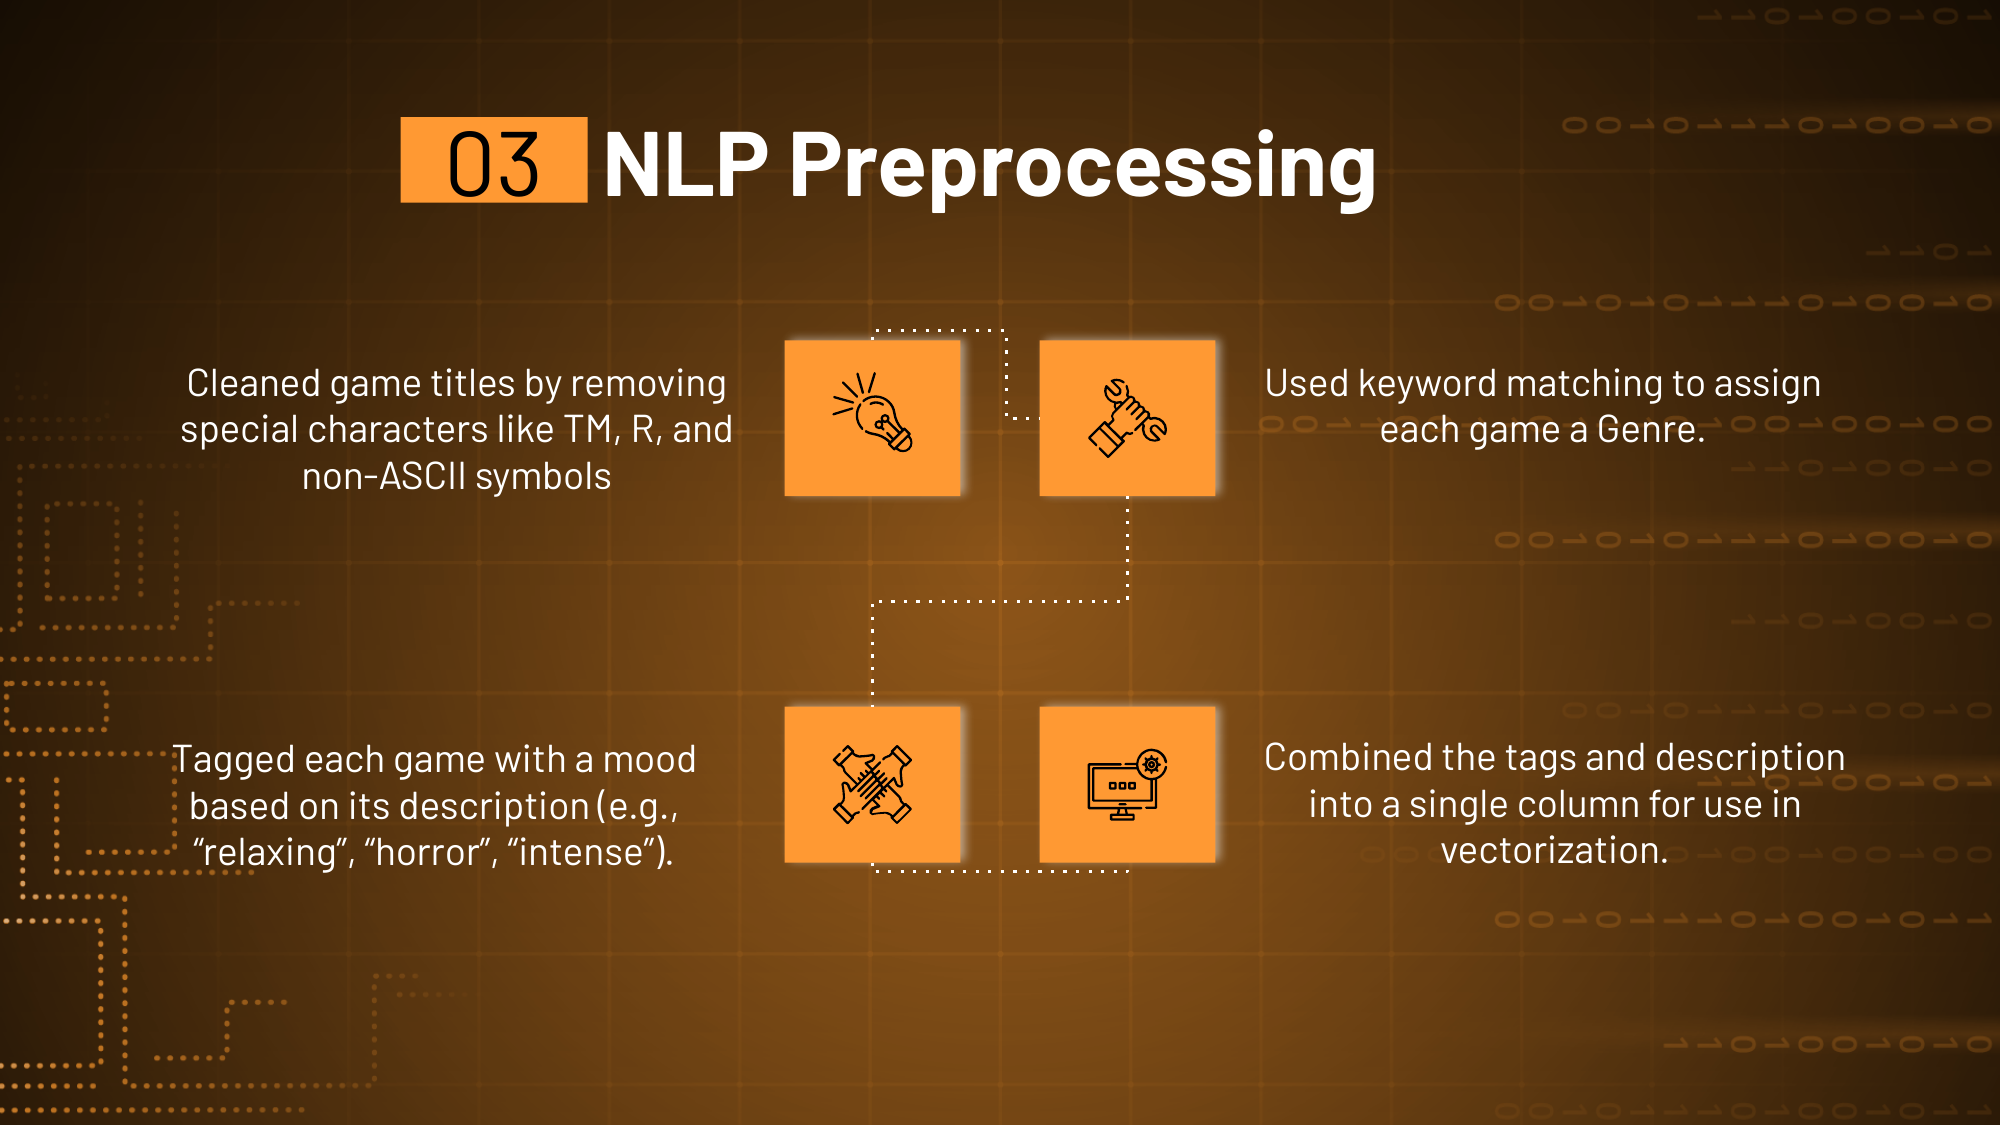

# NLP Preprocessing
03
Cleaned game titles by removing special characters like TM, R, and non-ASCII symbols
Used keyword matching to assign each game a Genre.

Combined the tags and description into a single column for use in vectorization.
Tagged each game with a mood based on its description (e.g., “relaxing”, “horror”, “intense”).